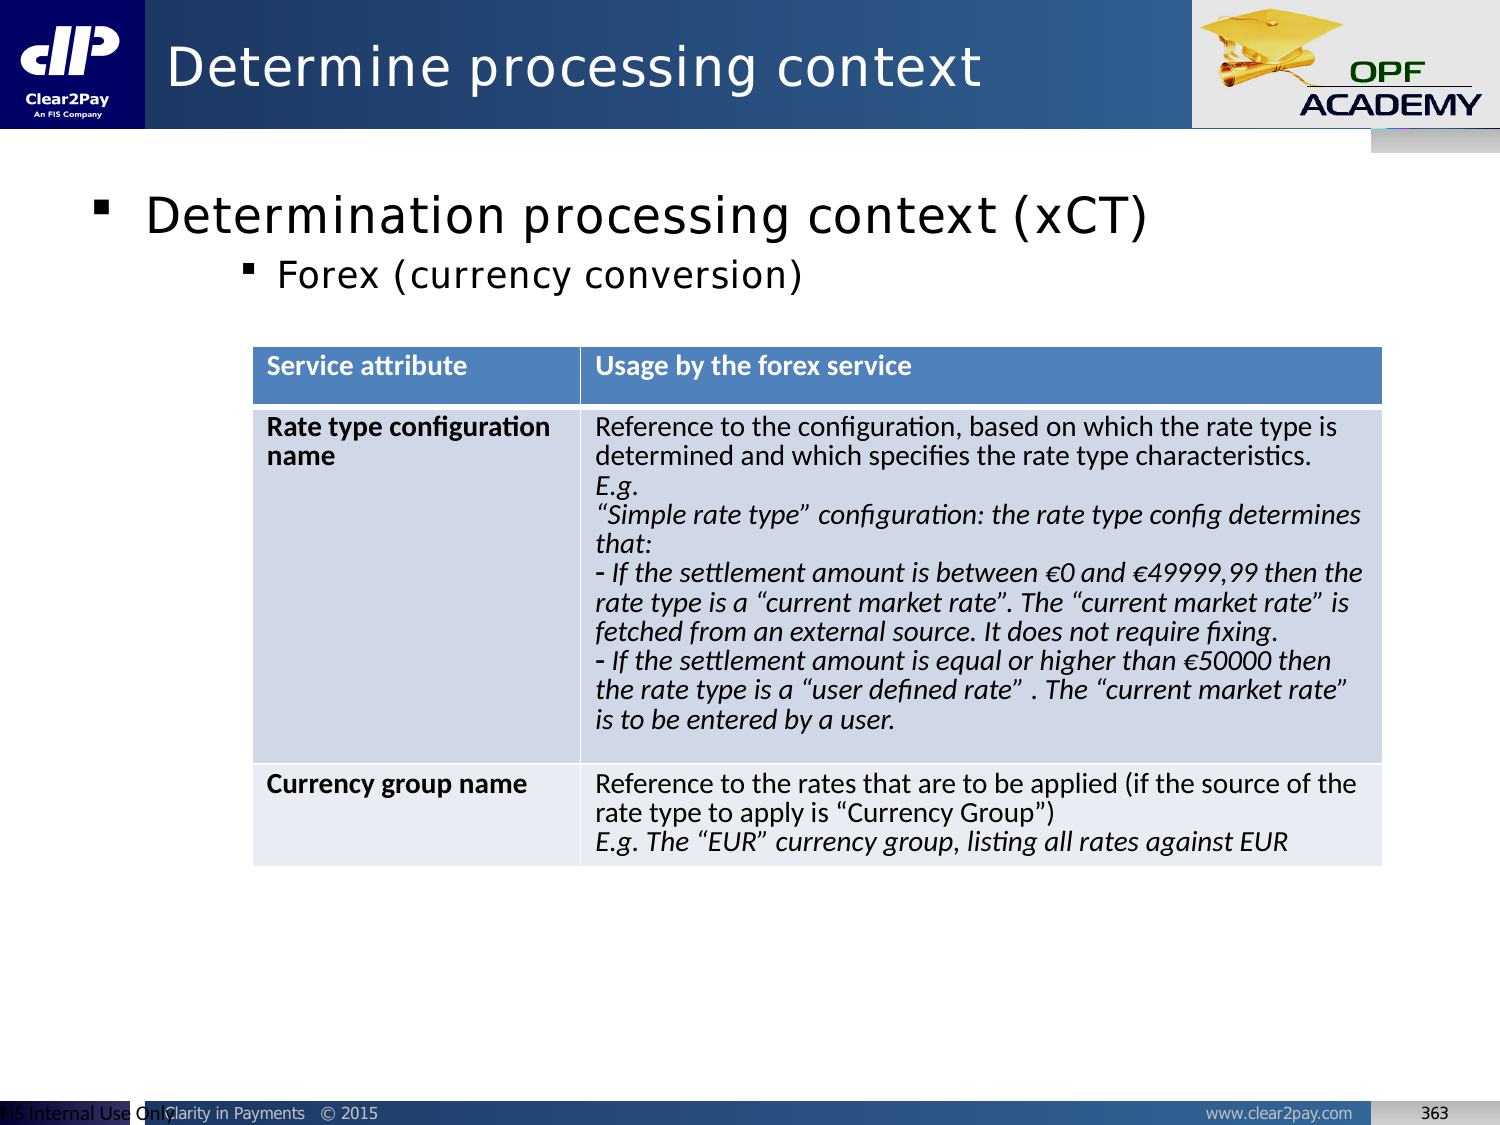

# Determine processing context
Determination processing context (xCT)
Forex (currency conversion)

| Service attribute | Usage by the forex service |
| --- | --- |
| Rate type configuration name | Reference to the configuration, based on which the rate type is determined and which specifies the rate type characteristics. E.g. “Simple rate type” configuration: the rate type config determines that: If the settlement amount is between €0 and €49999,99 then the rate type is a “current market rate”. The “current market rate” is fetched from an external source. It does not require fixing. If the settlement amount is equal or higher than €50000 then the rate type is a “user defined rate” . The “current market rate” is to be entered by a user. |
| Currency group name | Reference to the rates that are to be applied (if the source of the rate type to apply is “Currency Group”) E.g. The “EUR” currency group, listing all rates against EUR |